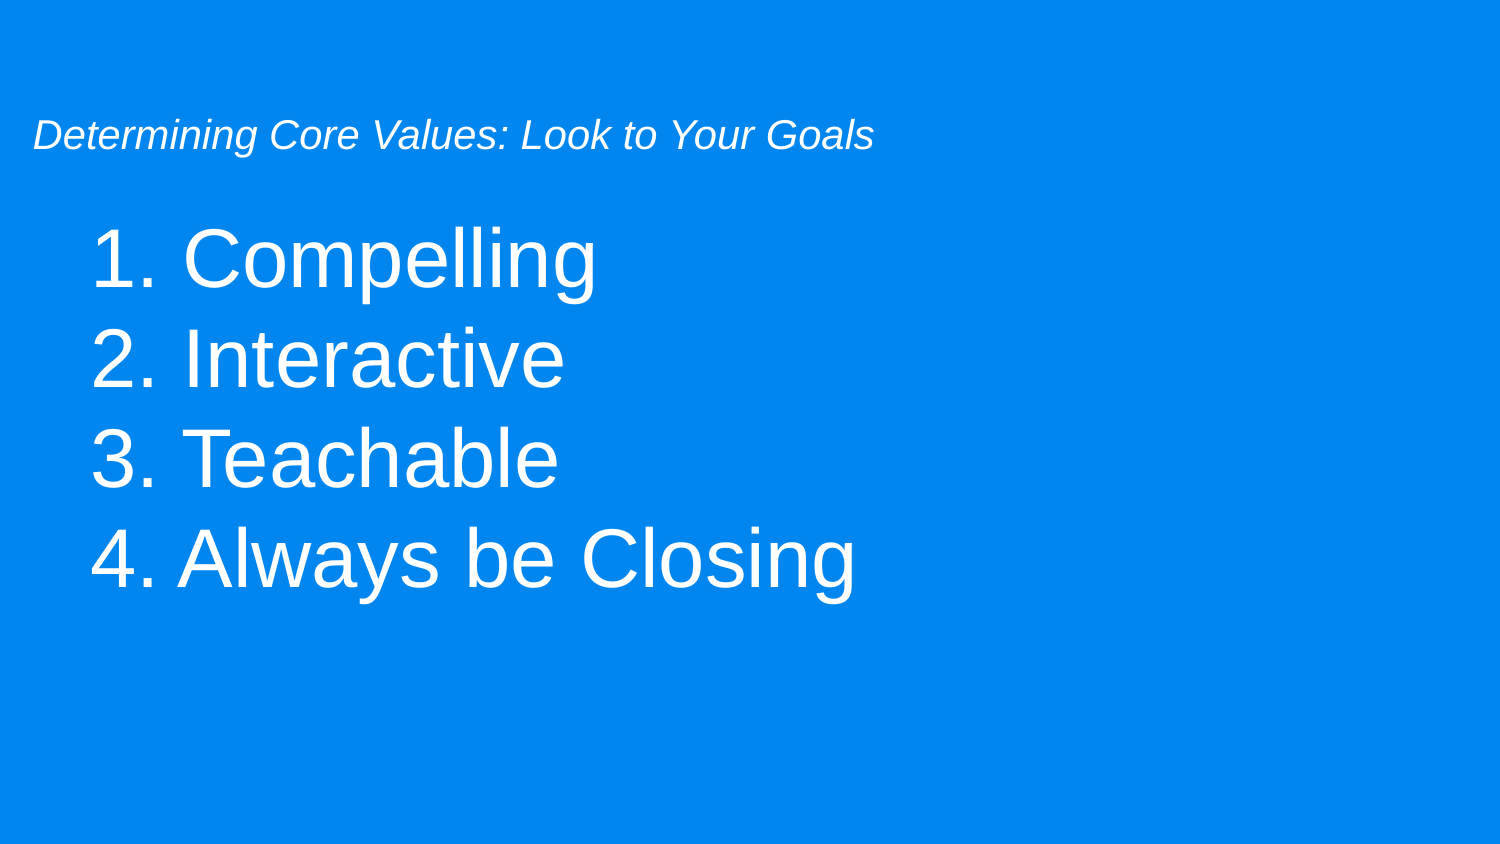

Determining Core Values: Look to Your Goals
# 1. Compelling 2. Interactive 3. Teachable 4. Always be Closing